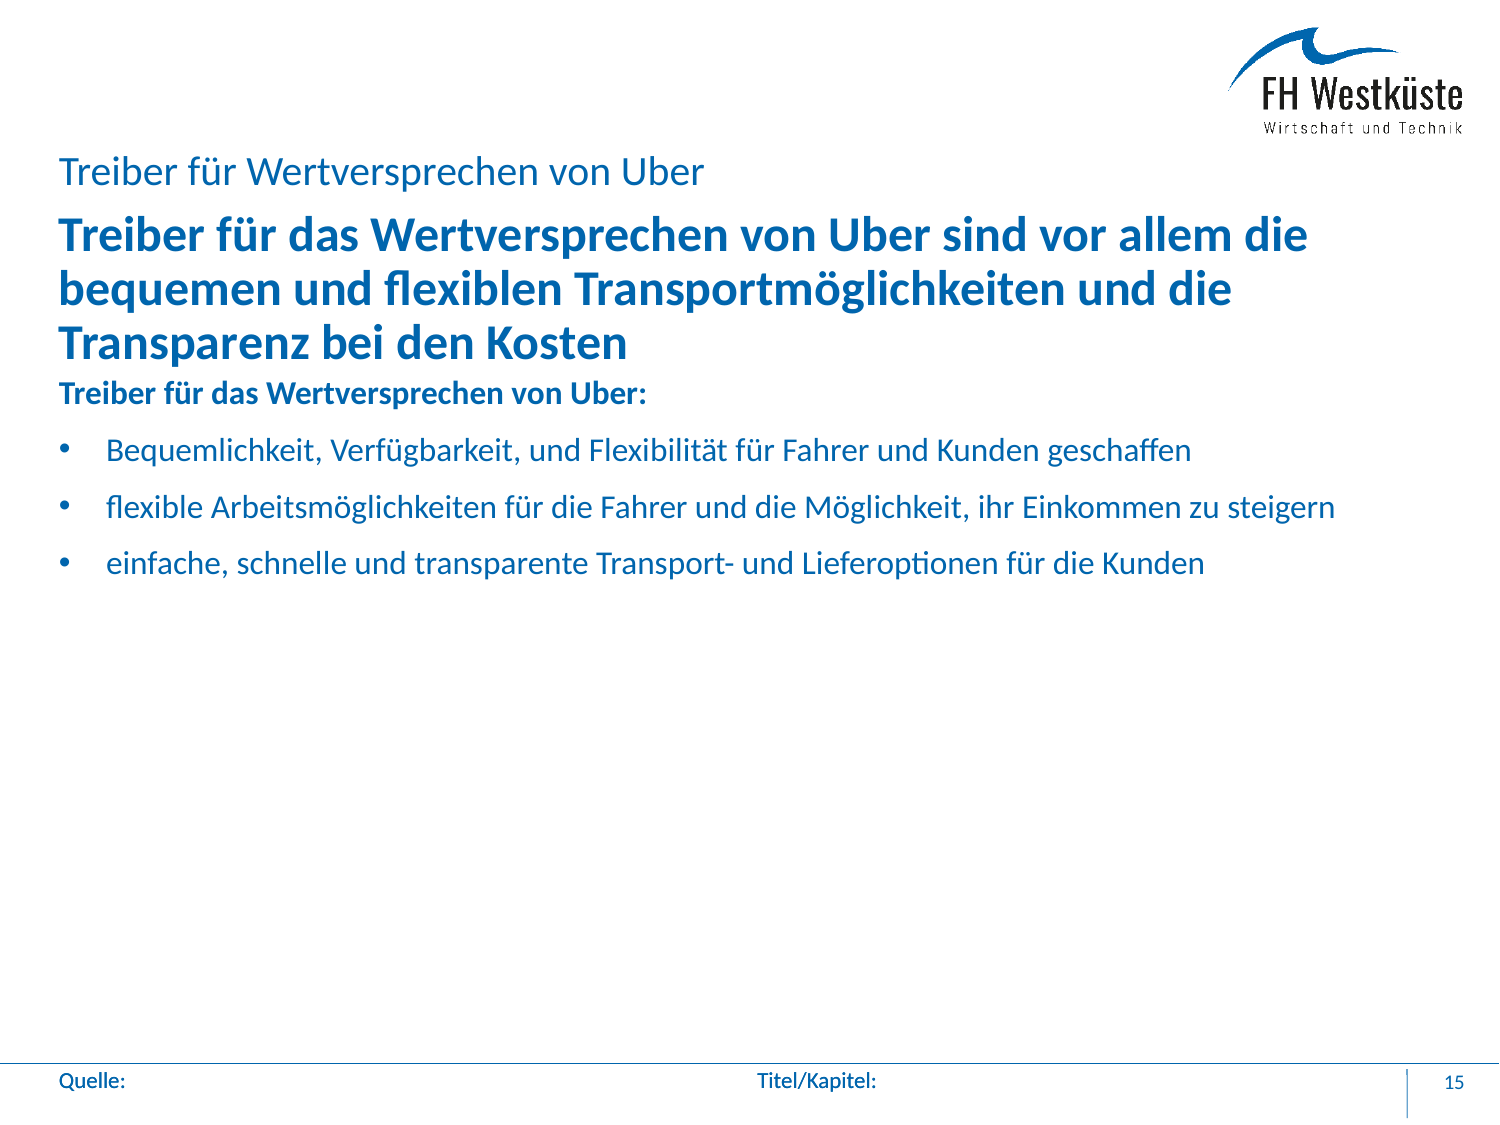

Treiber für Wertversprechen von Uber
# Treiber für das Wertversprechen von Uber sind vor allem die bequemen und flexiblen Transportmöglichkeiten und die Transparenz bei den Kosten
Treiber für das Wertversprechen von Uber:
Bequemlichkeit, Verfügbarkeit, und Flexibilität für Fahrer und Kunden geschaffen
flexible Arbeitsmöglichkeiten für die Fahrer und die Möglichkeit, ihr Einkommen zu steigern
einfache, schnelle und transparente Transport- und Lieferoptionen für die Kunden

15